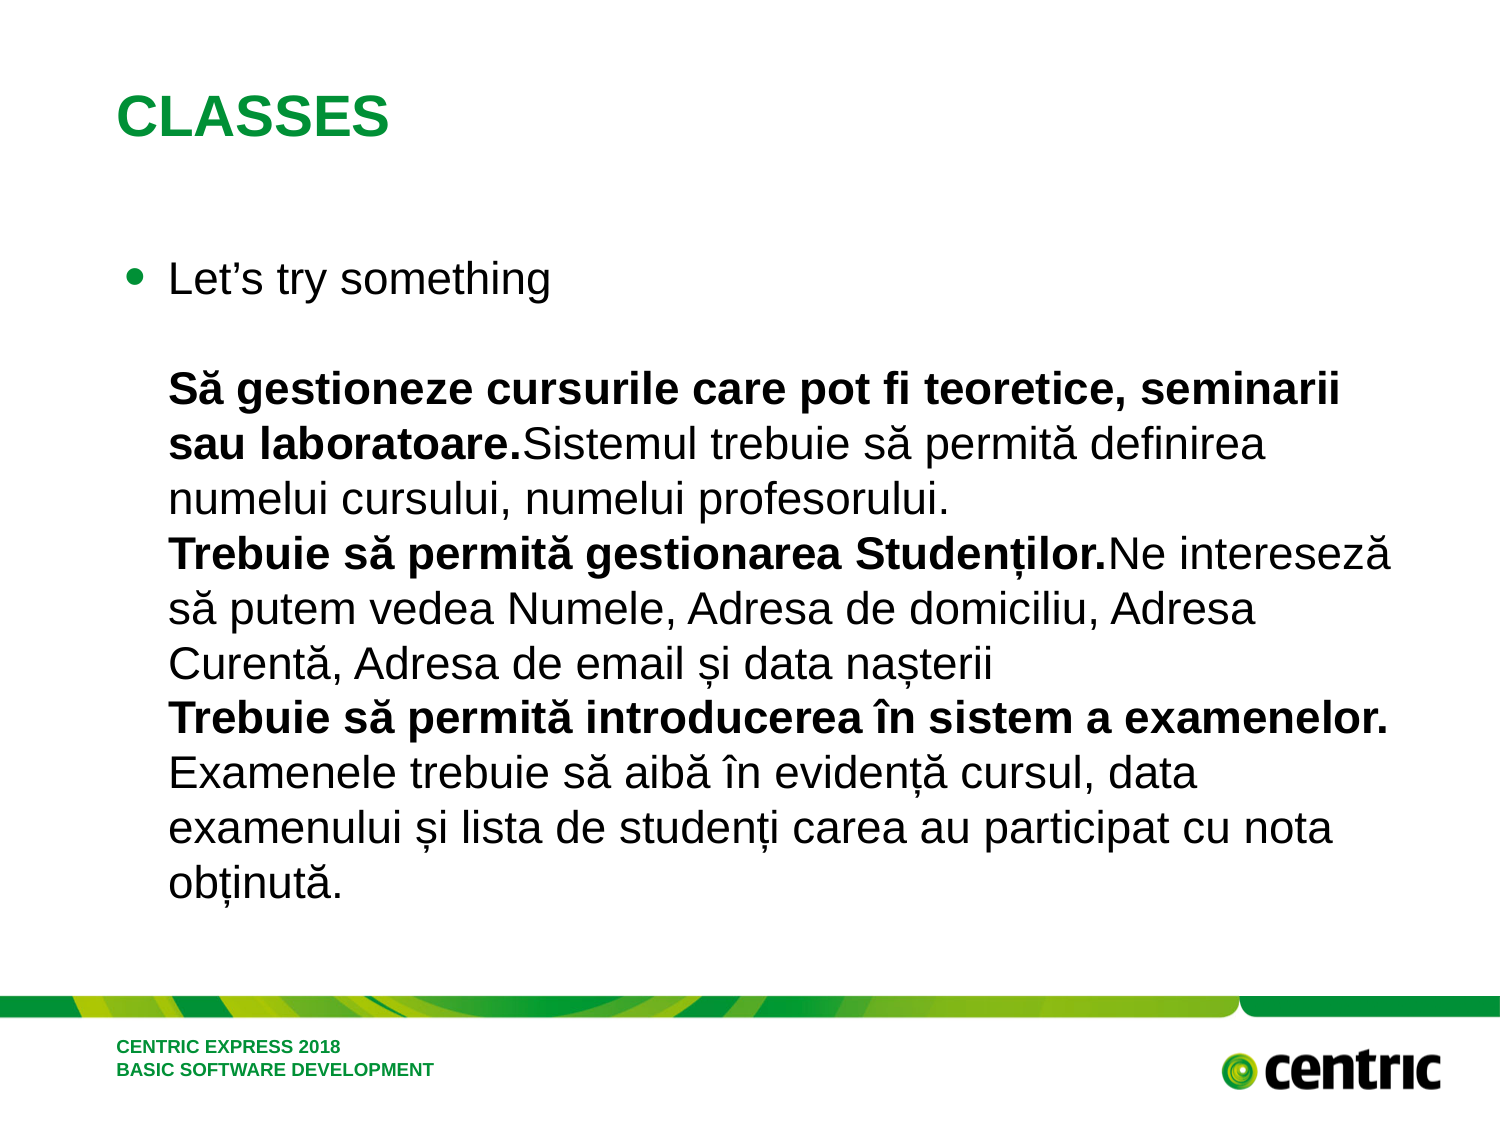

# Classes
Let’s try something

Să gestioneze cursurile care pot fi teoretice, seminarii sau laboratoare.Sistemul trebuie să permită definirea numelui cursului, numelui profesorului.
Trebuie să permită gestionarea Studenților.Ne intereseză să putem vedea Numele, Adresa de domiciliu, Adresa Curentă, Adresa de email și data nașterii
Trebuie să permită introducerea în sistem a examenelor. Examenele trebuie să aibă în evidență cursul, data examenului și lista de studenți carea au participat cu nota obținută.

CENTRIC EXPRESS 2018                               BASIC SOFTWARE DEVELOPMENT
February 26, 2018